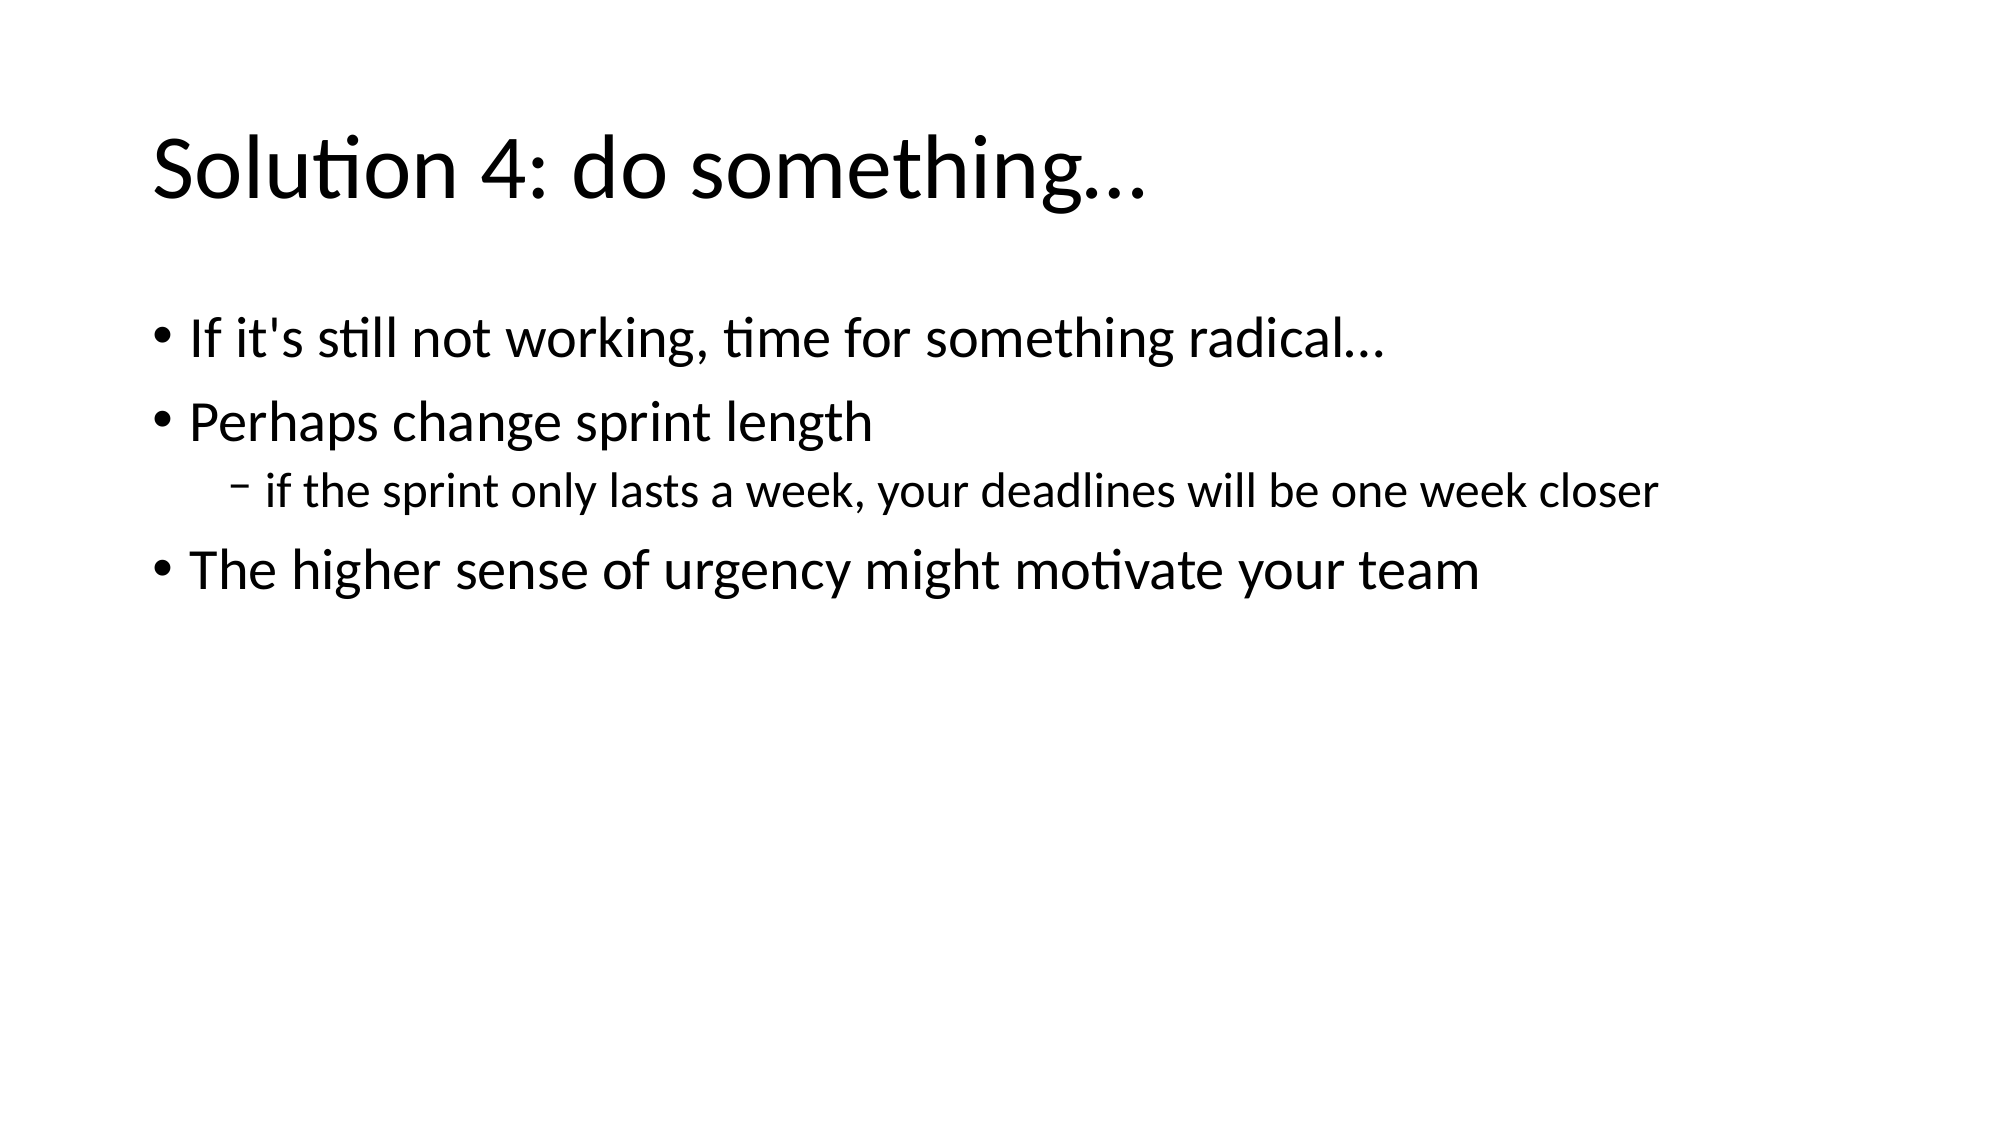

# Solution 4: do something…
If it's still not working, time for something radical…
Perhaps change sprint length
if the sprint only lasts a week, your deadlines will be one week closer
The higher sense of urgency might motivate your team